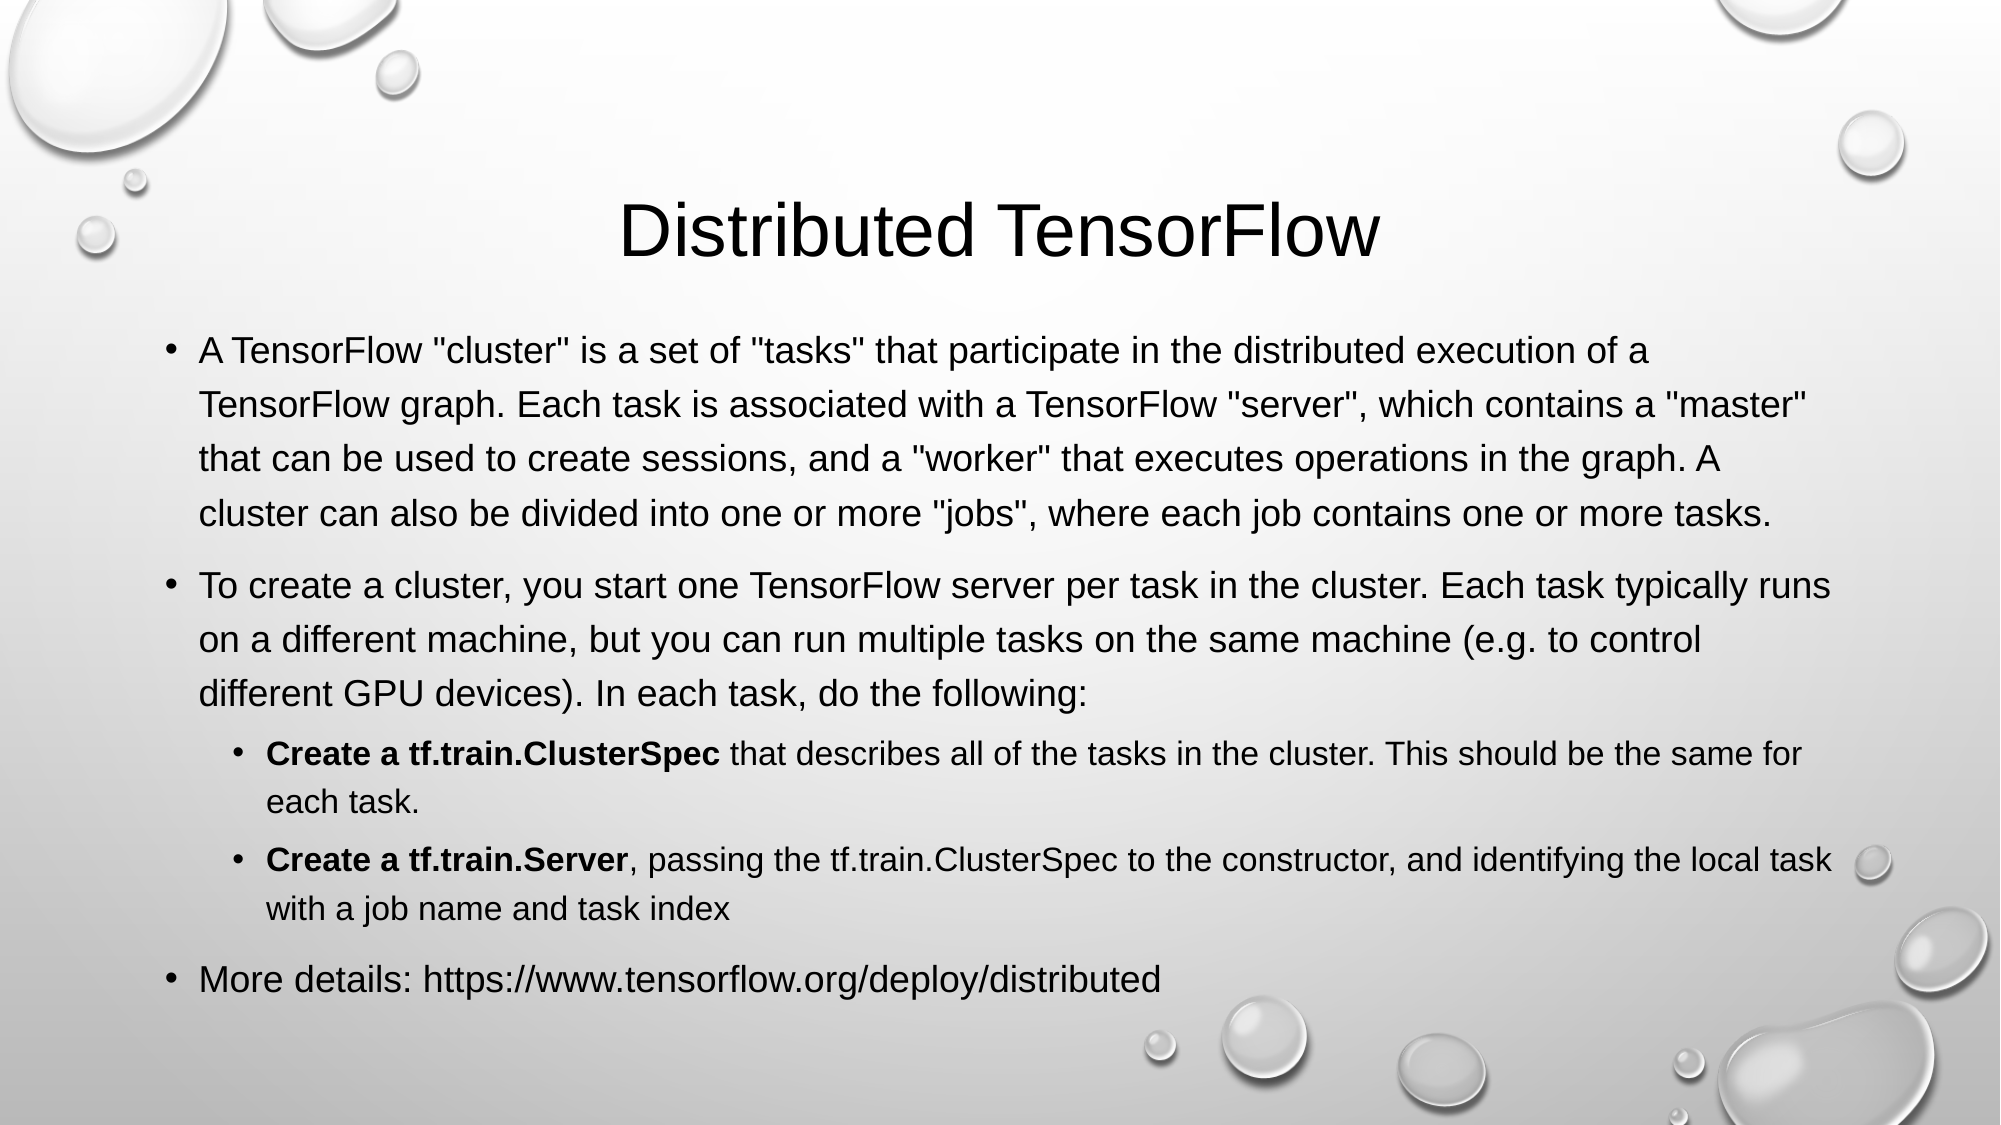

# Distributed TensorFlow
A TensorFlow "cluster" is a set of "tasks" that participate in the distributed execution of a TensorFlow graph. Each task is associated with a TensorFlow "server", which contains a "master" that can be used to create sessions, and a "worker" that executes operations in the graph. A cluster can also be divided into one or more "jobs", where each job contains one or more tasks.
To create a cluster, you start one TensorFlow server per task in the cluster. Each task typically runs on a different machine, but you can run multiple tasks on the same machine (e.g. to control different GPU devices). In each task, do the following:
Create a tf.train.ClusterSpec that describes all of the tasks in the cluster. This should be the same for each task.
Create a tf.train.Server, passing the tf.train.ClusterSpec to the constructor, and identifying the local task with a job name and task index
More details: https://www.tensorflow.org/deploy/distributed